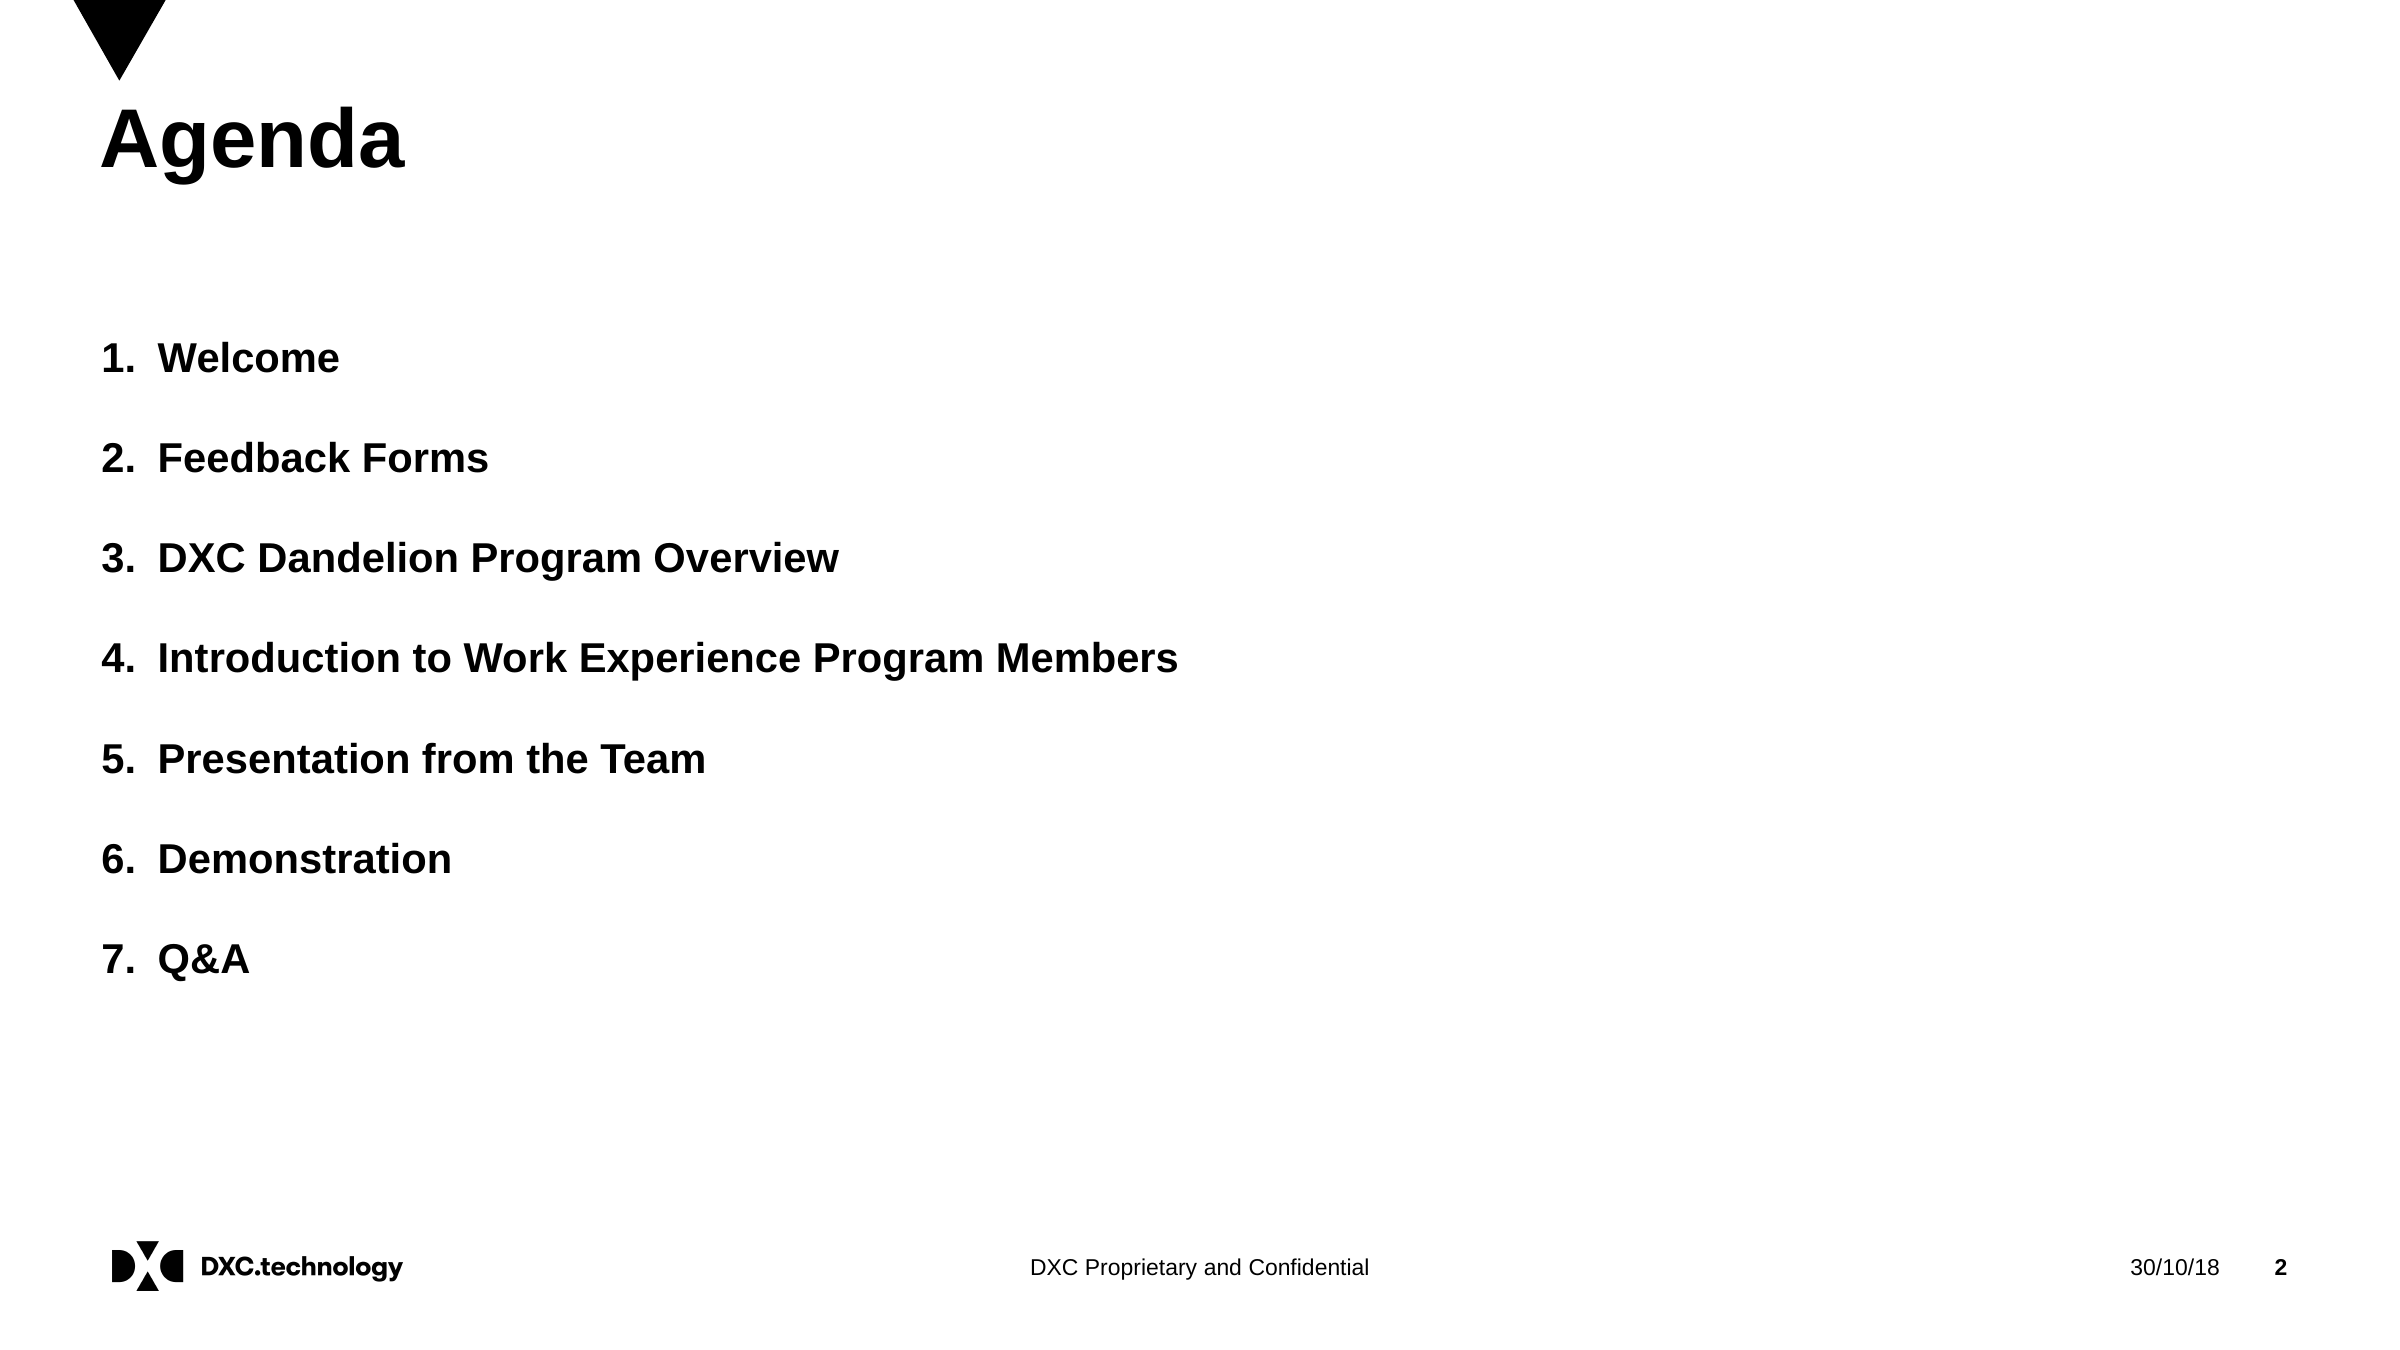

Agenda
Welcome
Feedback Forms
DXC Dandelion Program Overview
Introduction to Work Experience Program Members
Presentation from the Team
Demonstration
Q&A